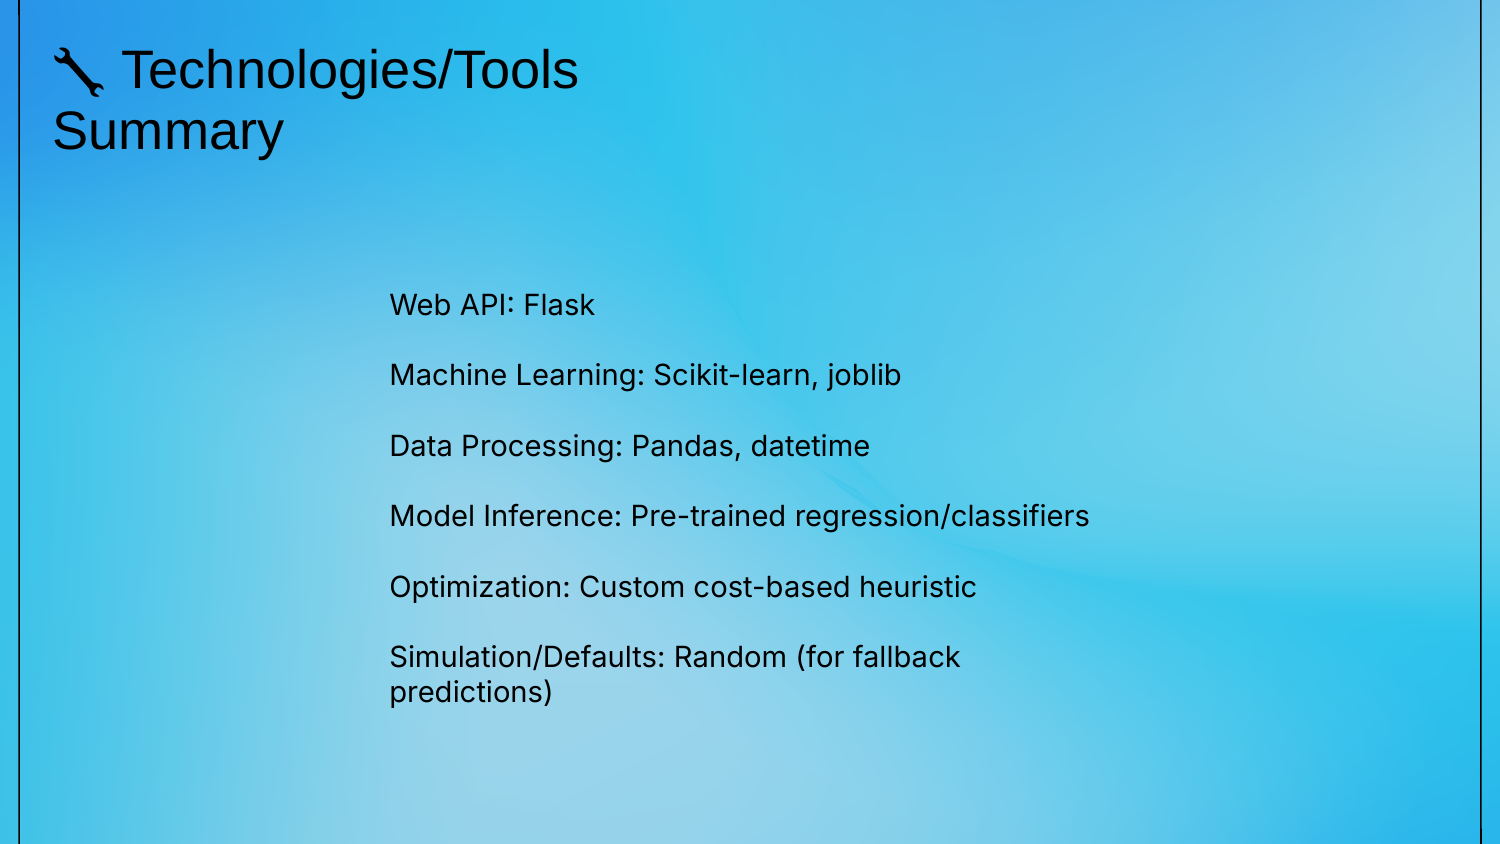

🔧 Technologies/Tools Summary
Web API: Flask

Machine Learning: Scikit-learn, joblib

Data Processing: Pandas, datetime

Model Inference: Pre-trained regression/classifiers

Optimization: Custom cost-based heuristic

Simulation/Defaults: Random (for fallback predictions)